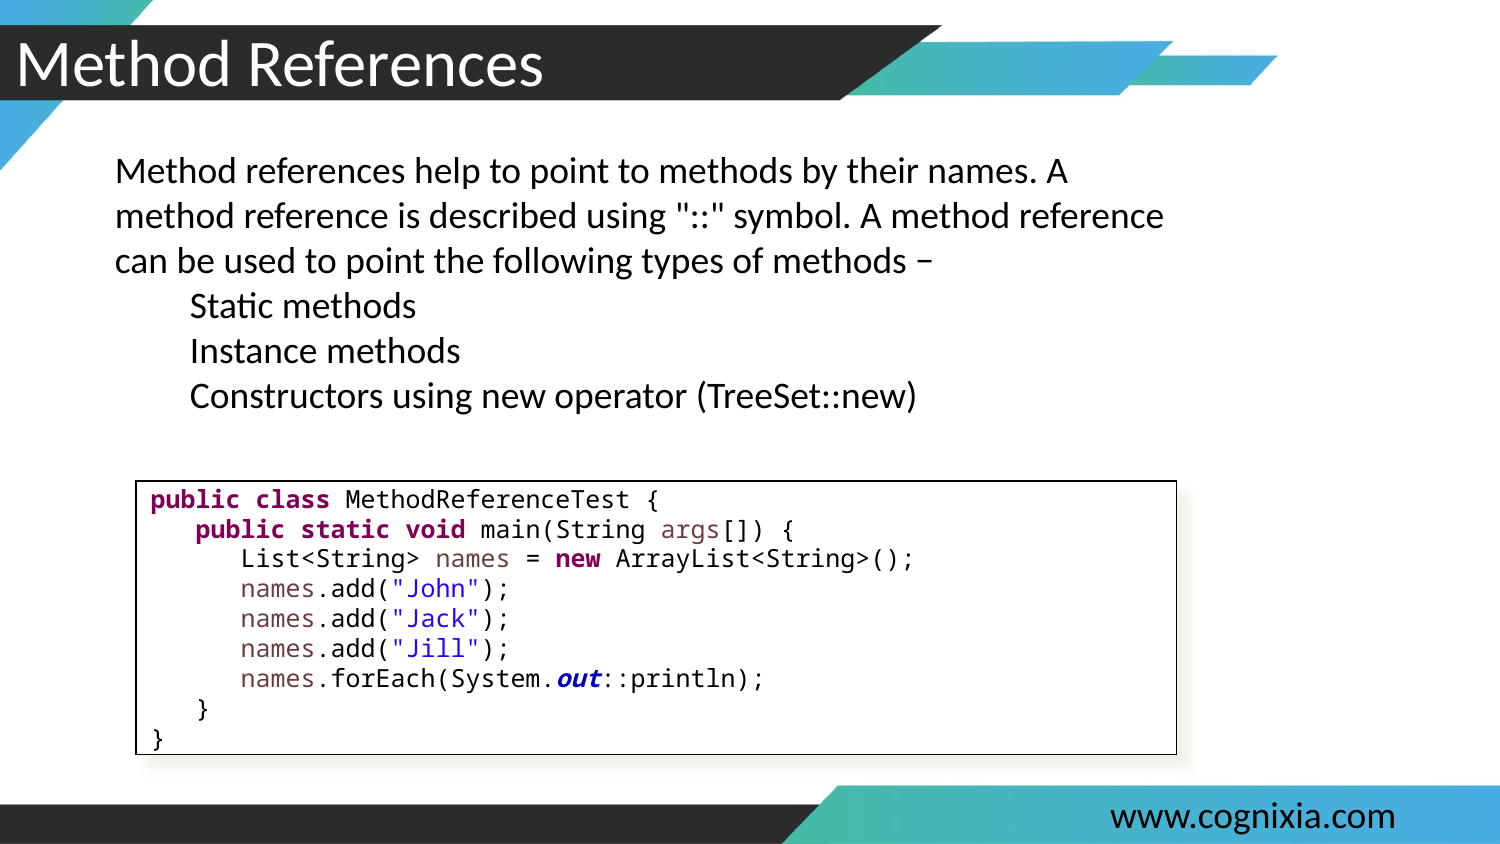

#
Method References
Method references help to point to methods by their names. A method reference is described using "::" symbol. A method reference can be used to point the following types of methods −
Static methods
Instance methods
Constructors using new operator (TreeSet::new)
public class MethodReferenceTest {
   public static void main(String args[]) {
      List<String> names = new ArrayList<String>();
      names.add("John");
      names.add("Jack");
      names.add("Jill");
      names.forEach(System.out::println);
   }
}